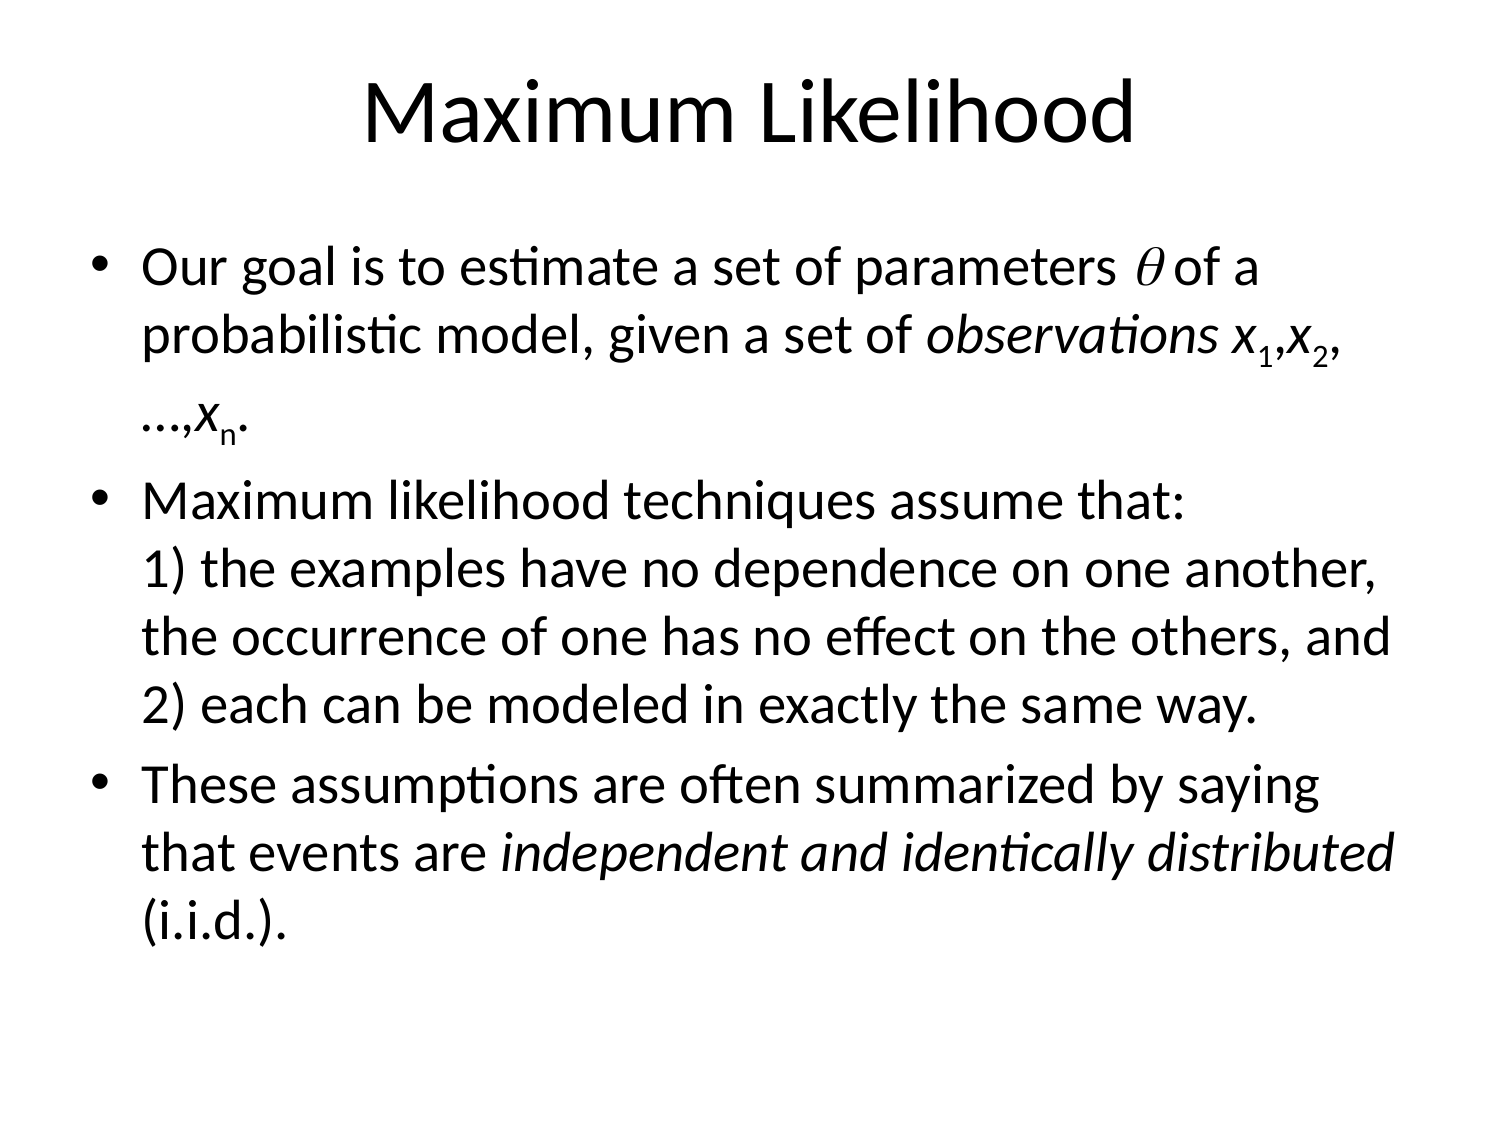

# Maximum Likelihood
Our goal is to estimate a set of parameters θ of a probabilistic model, given a set of observations x1,x2,…,xn.
Maximum likelihood techniques assume that:
1) the examples have no dependence on one another, the occurrence of one has no effect on the others, and
2) each can be modeled in exactly the same way.
These assumptions are often summarized by saying that events are independent and identically distributed (i.i.d.).